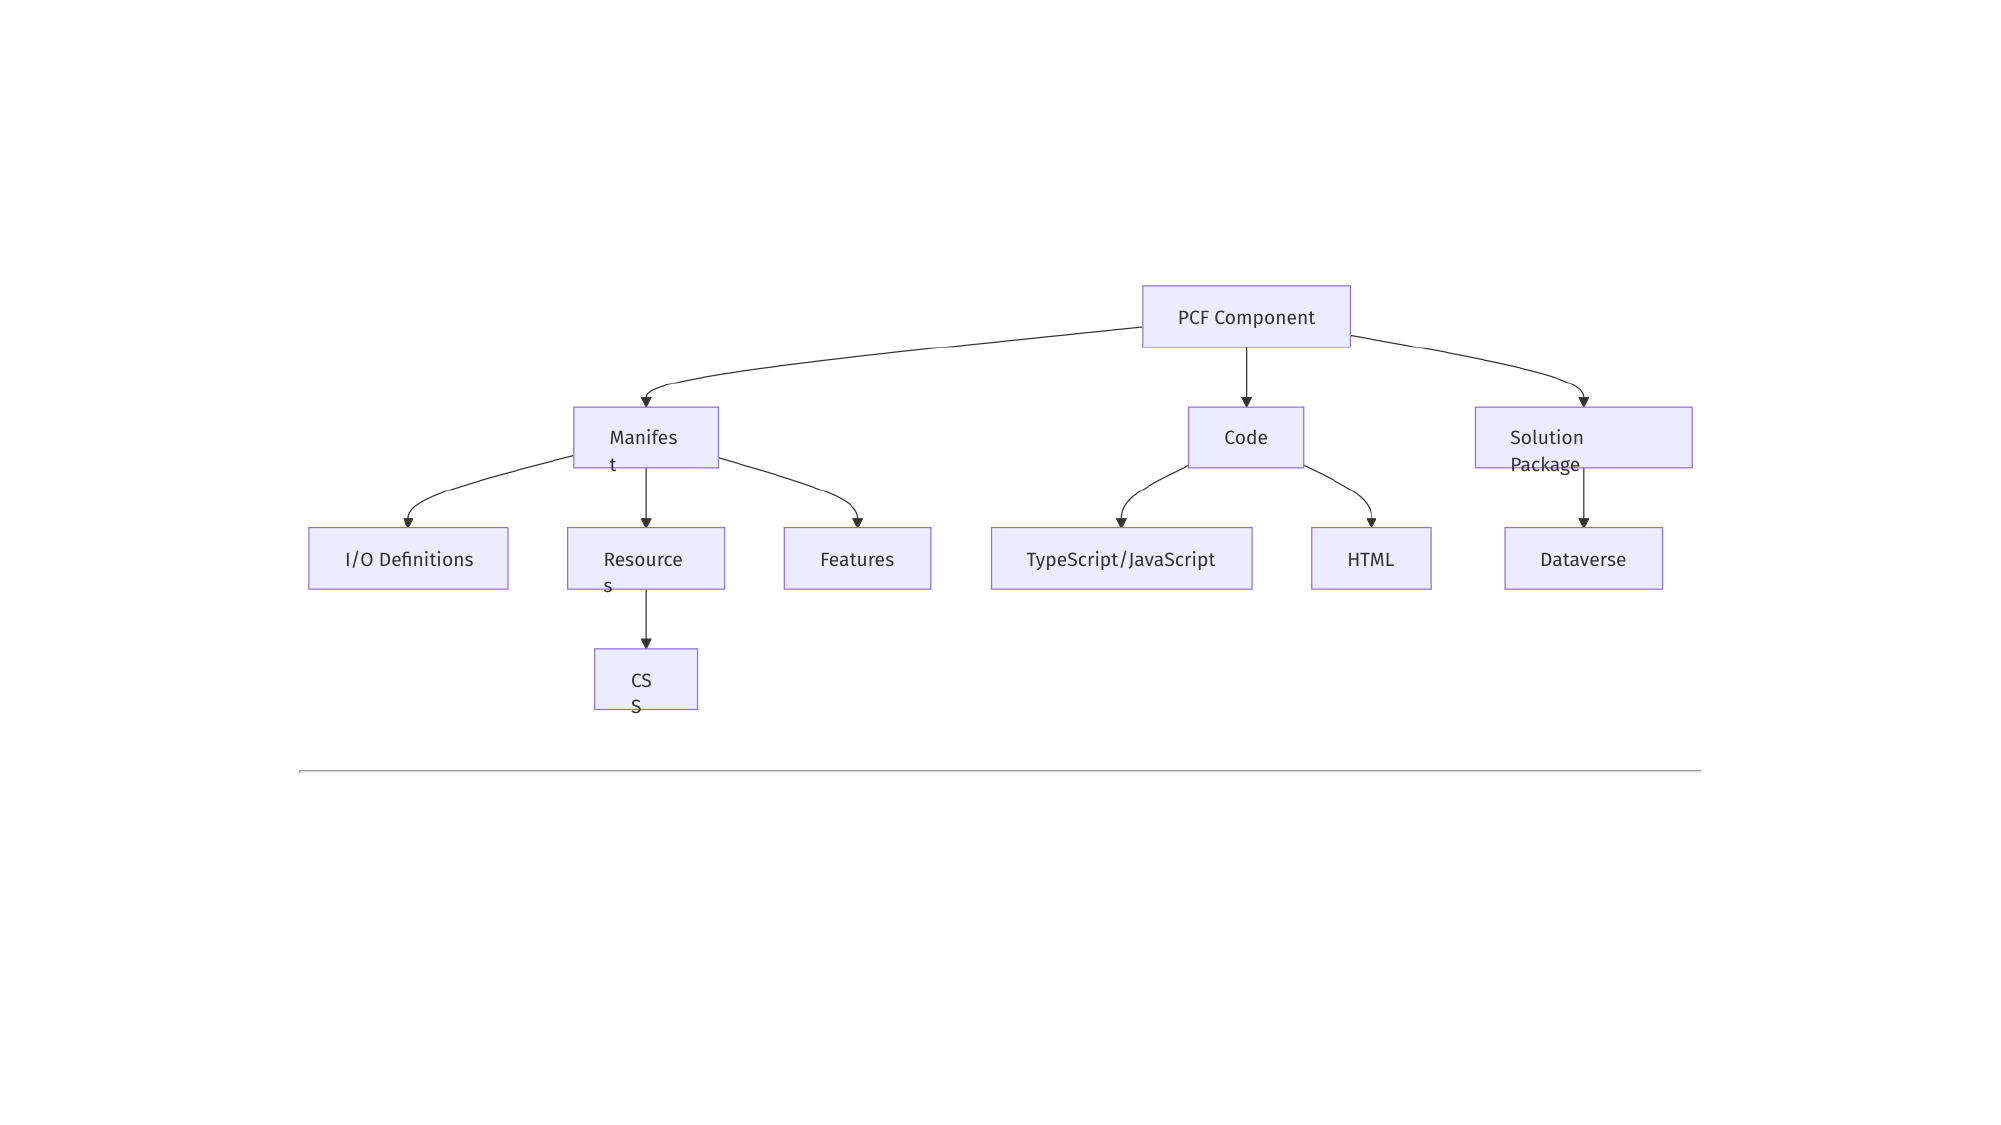

PCF Component
Manifest
Code
Solution Package
I/O Definitions
Resources
Features
TypeScript/JavaScript
HTML
Dataverse
CSS